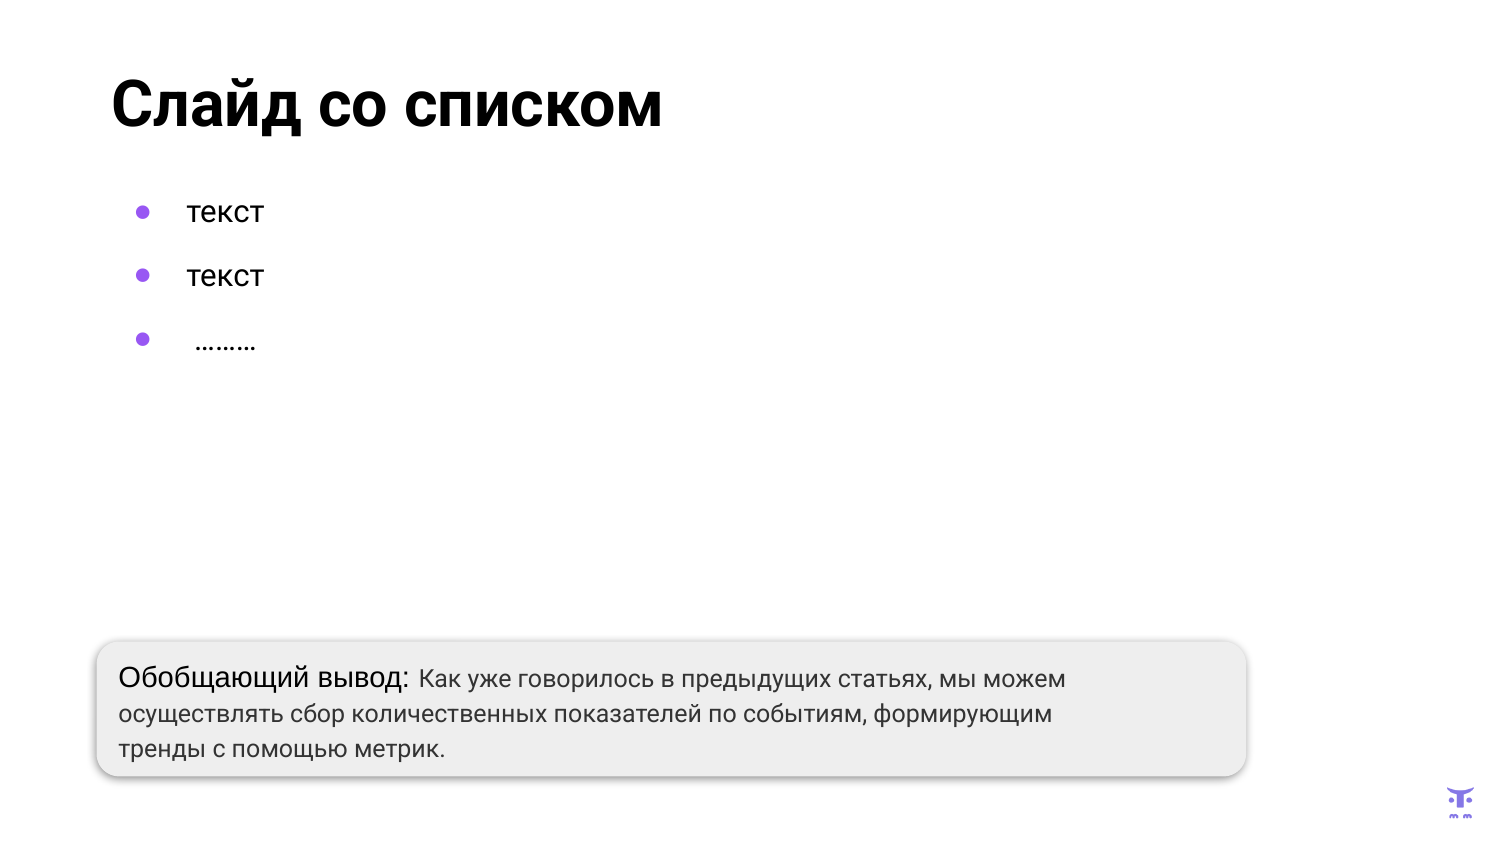

Слайд со списком

текст
текст
 ………
Обобщающий вывод: Как уже говорилось в предыдущих статьях, мы можем осуществлять сбор количественных показателей по событиям, формирующим
тренды с помощью метрик.